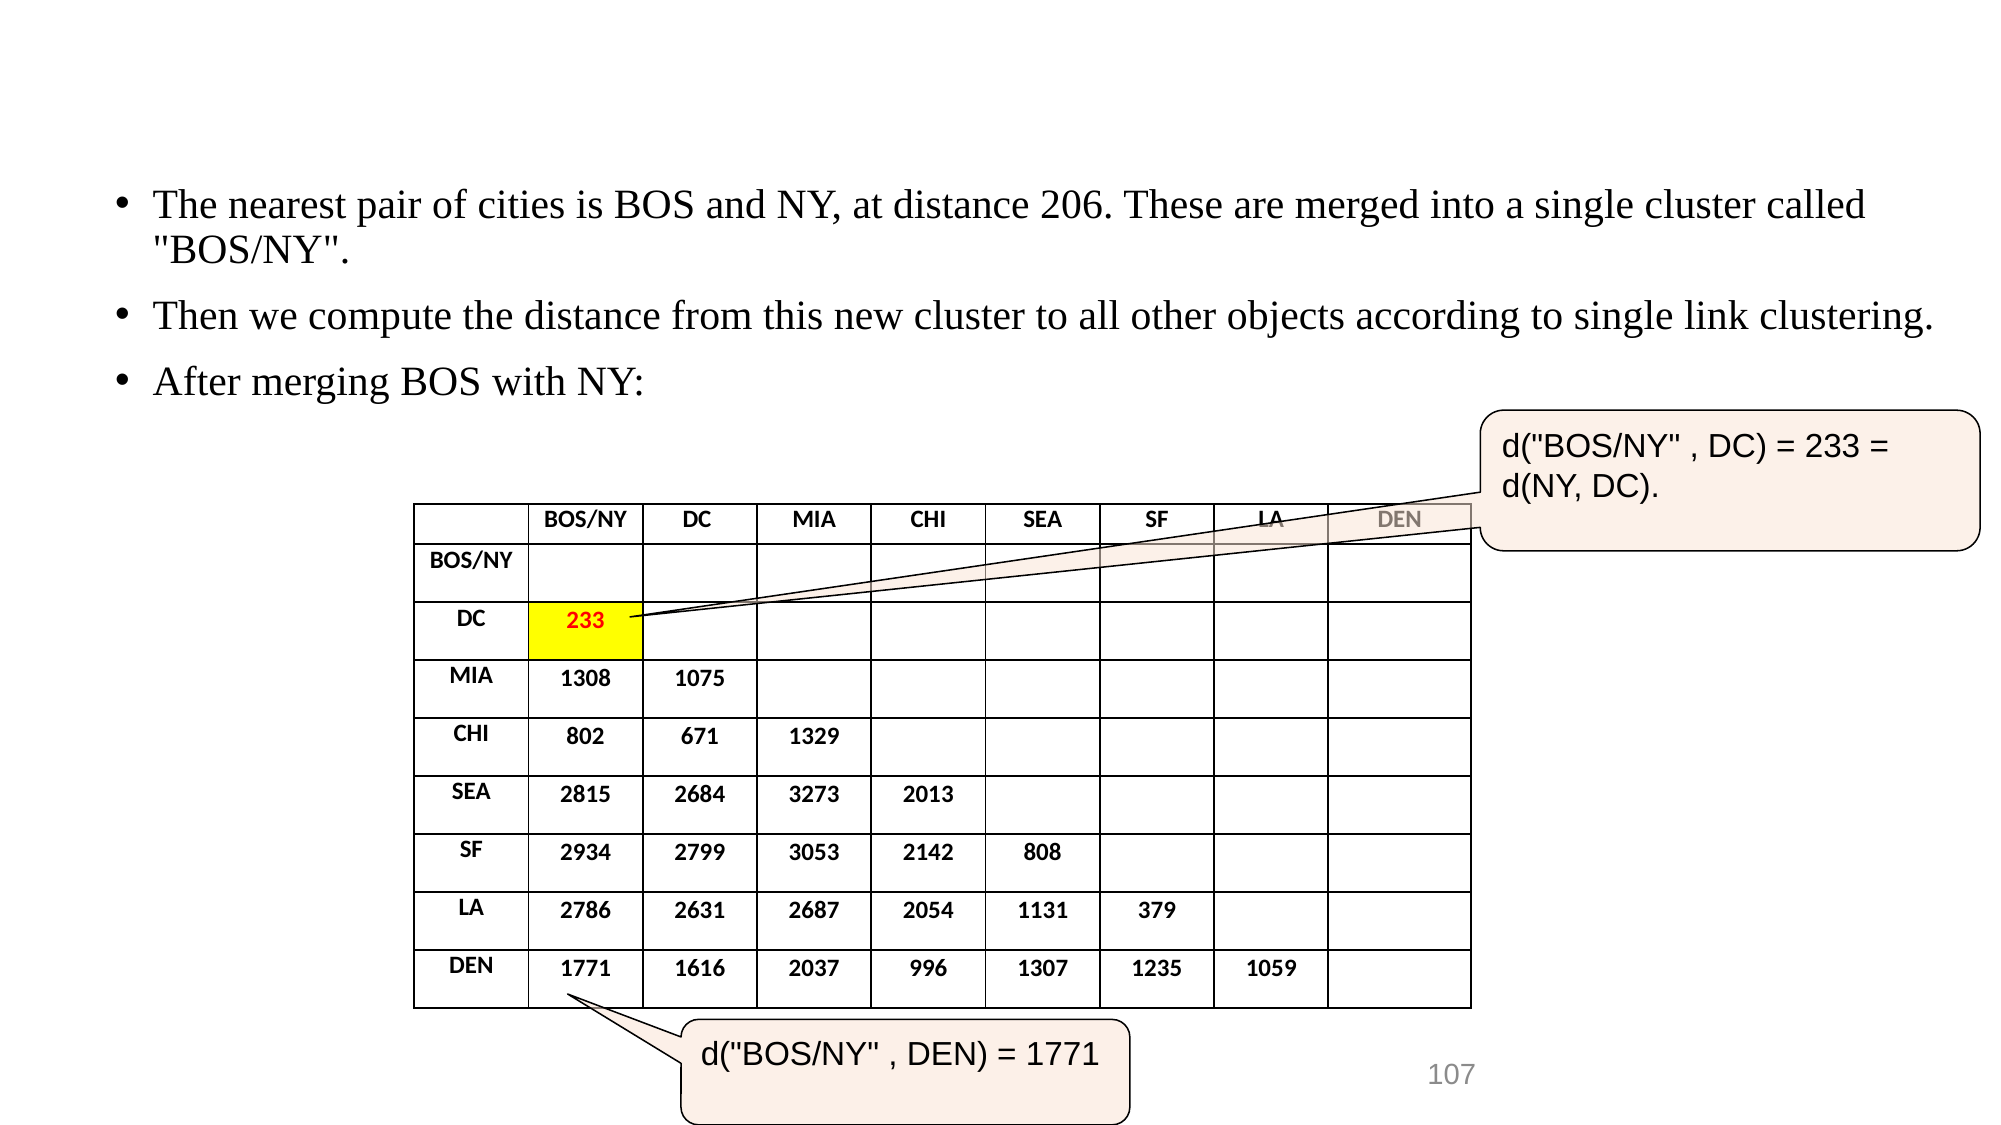

The nearest pair of cities is BOS and NY, at distance 206. These are merged into a single cluster called "BOS/NY".
Then we compute the distance from this new cluster to all other objects according to single link clustering.
After merging BOS with NY:

d("BOS/NY" , DC) = 233 = d(NY, DC).
|  | BOS/NY | DC | MIA | CHI | SEA | SF | LA | DEN |
| --- | --- | --- | --- | --- | --- | --- | --- | --- |
| BOS/NY |  |  |  |  |  |  |  |  |
| DC | 233 |  |  |  |  |  |  |  |
| MIA | 1308 | 1075 |  |  |  |  |  |  |
| CHI | 802 | 671 | 1329 |  |  |  |  |  |
| SEA | 2815 | 2684 | 3273 | 2013 |  |  |  |  |
| SF | 2934 | 2799 | 3053 | 2142 | 808 |  |  |  |
| LA | 2786 | 2631 | 2687 | 2054 | 1131 | 379 |  |  |
| DEN | 1771 | 1616 | 2037 | 996 | 1307 | 1235 | 1059 |  |
d("BOS/NY" , DEN) = 1771
107